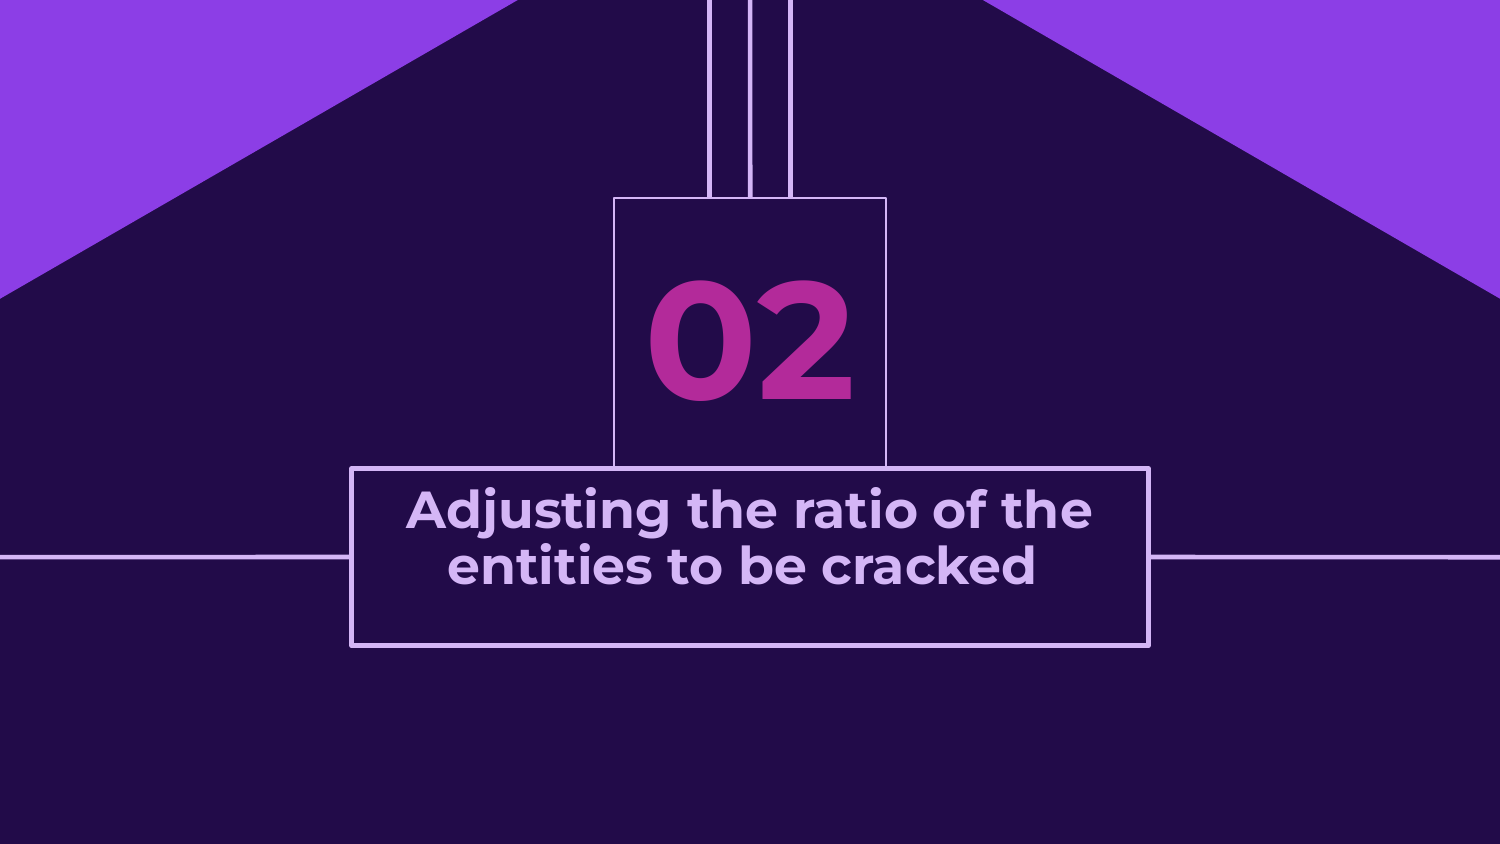

# 02
Adjusting the ratio of the entities to be cracked